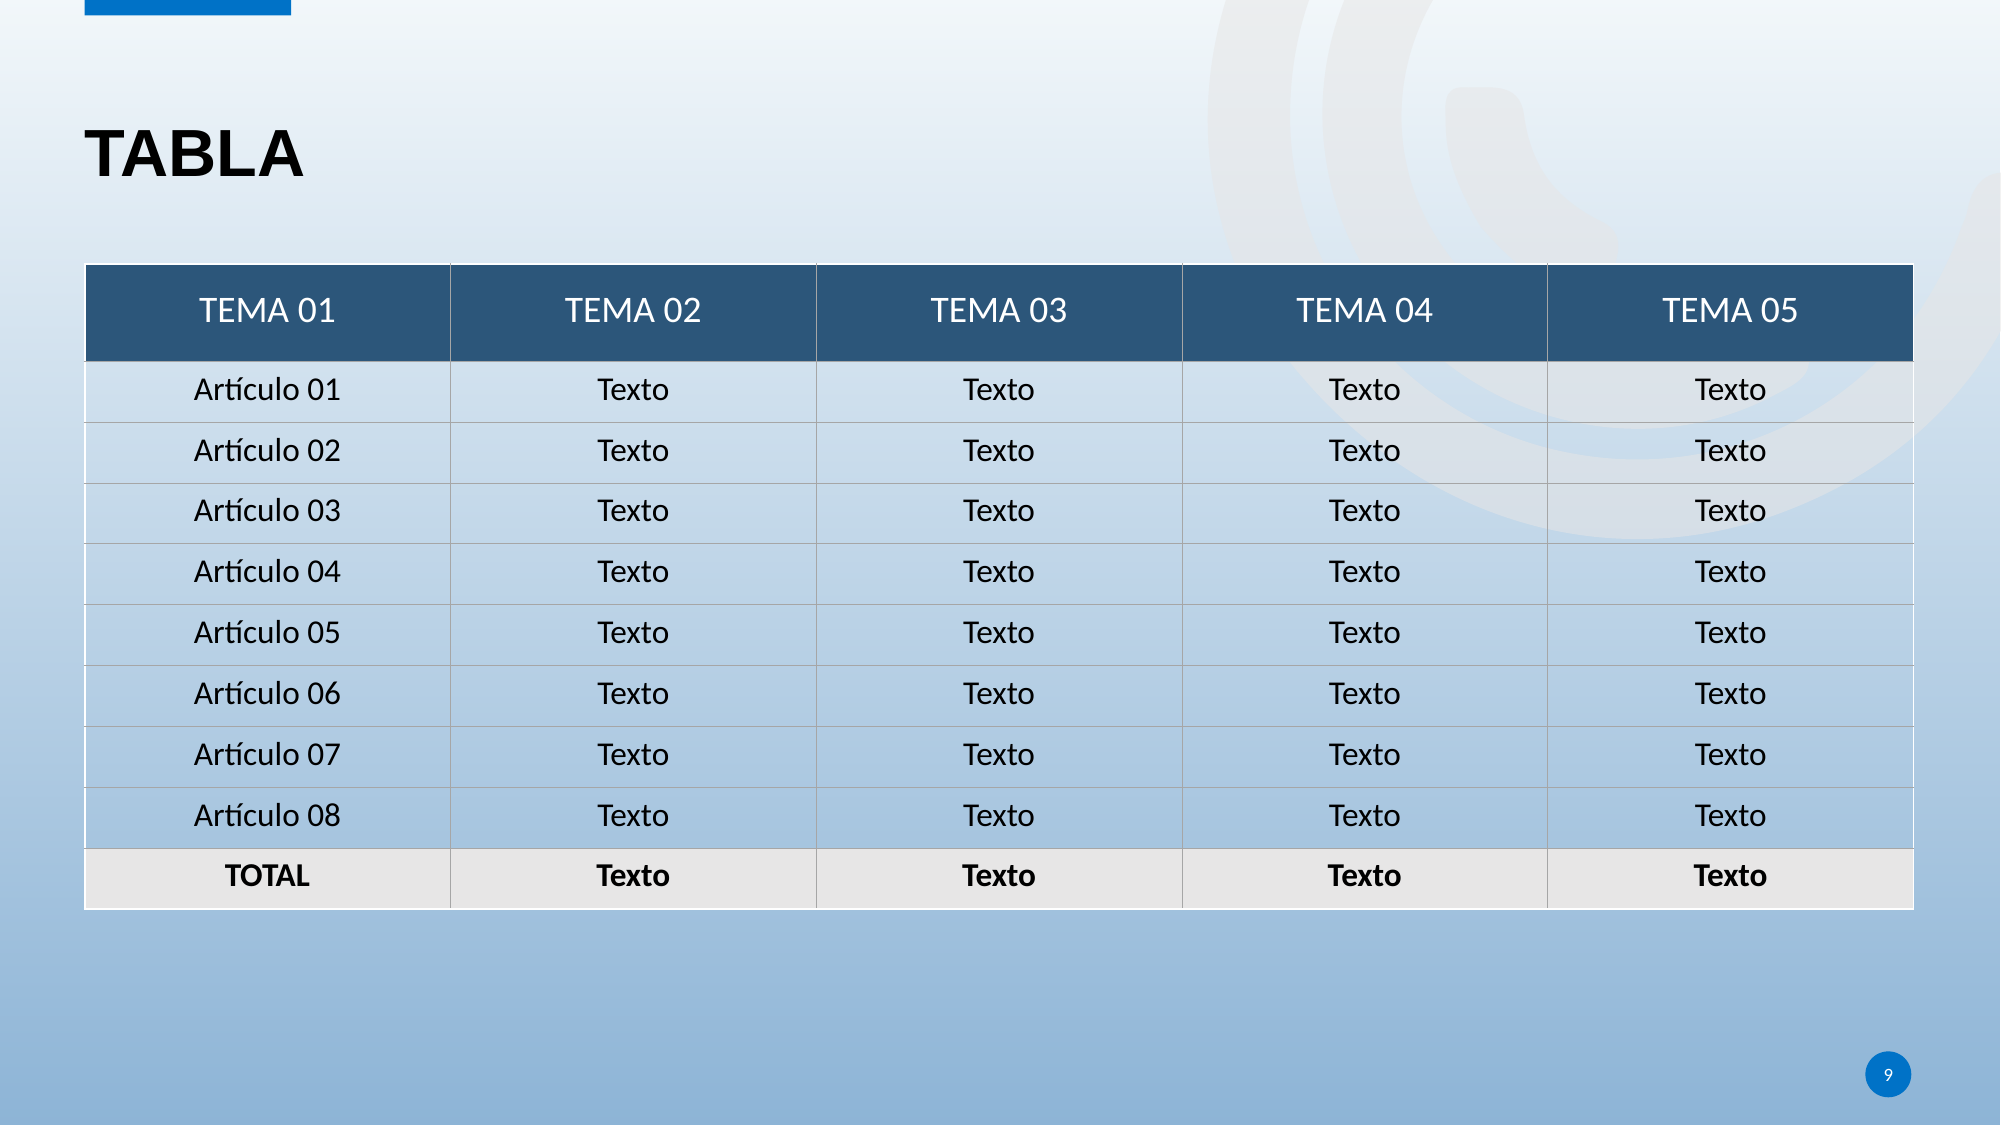

# Tabla
| TEMA 01 | TEMA 02 | TEMA 03 | TEMA 04 | TEMA 05 |
| --- | --- | --- | --- | --- |
| Artículo 01 | Texto | Texto | Texto | Texto |
| Artículo 02 | Texto | Texto | Texto | Texto |
| Artículo 03 | Texto | Texto | Texto | Texto |
| Artículo 04 | Texto | Texto | Texto | Texto |
| Artículo 05 | Texto | Texto | Texto | Texto |
| Artículo 06 | Texto | Texto | Texto | Texto |
| Artículo 07 | Texto | Texto | Texto | Texto |
| Artículo 08 | Texto | Texto | Texto | Texto |
| TOTAL | Texto | Texto | Texto | Texto |
9